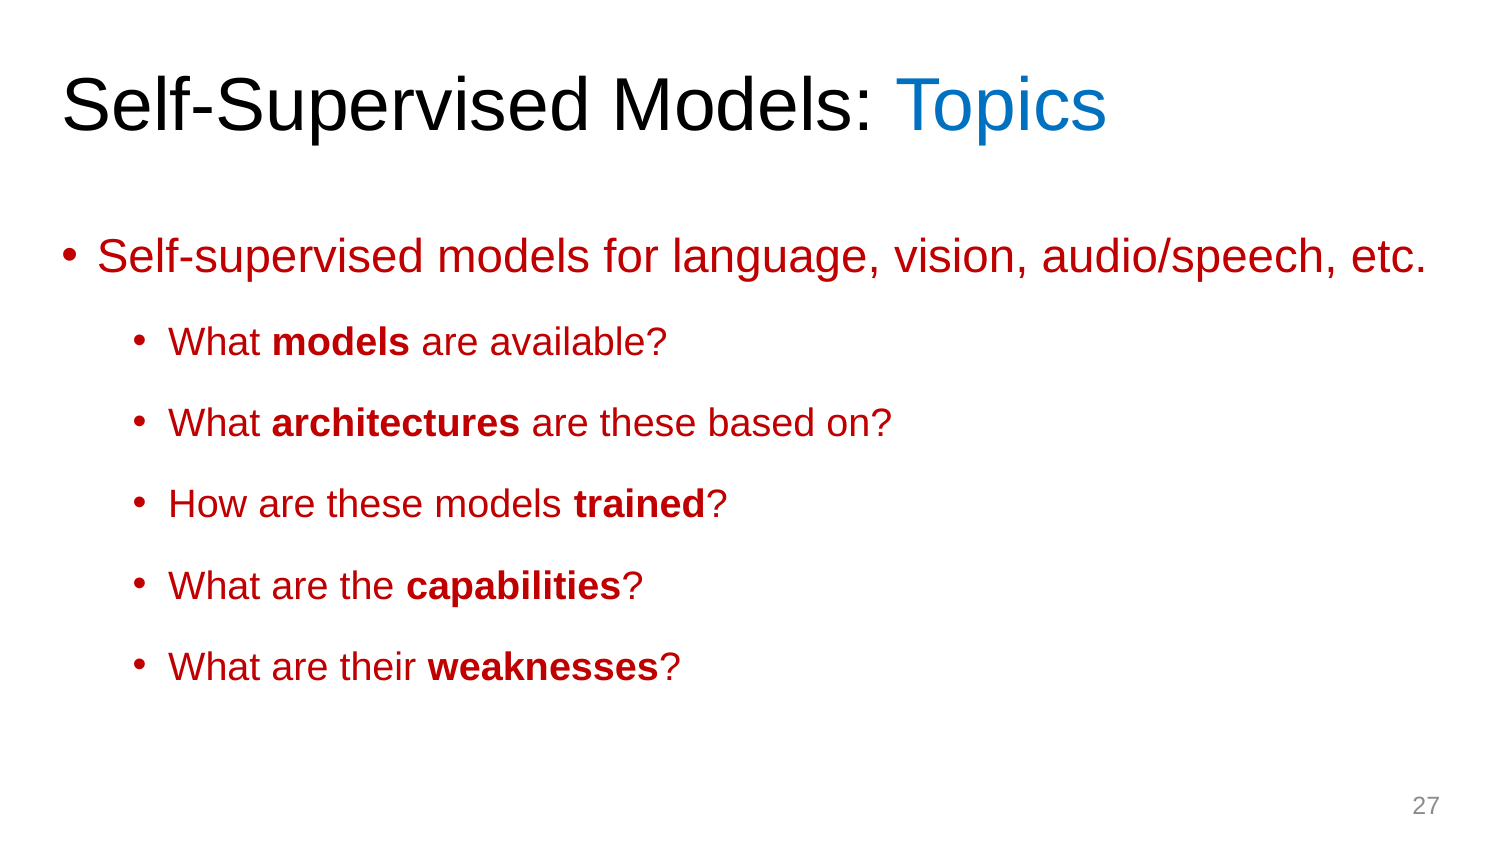

# Self-Supervised Models: Topics
Self-supervised models for language, vision, audio/speech, etc.
What models are available?
What architectures are these based on?
How are these models trained?
What are the capabilities?
What are their weaknesses?
27